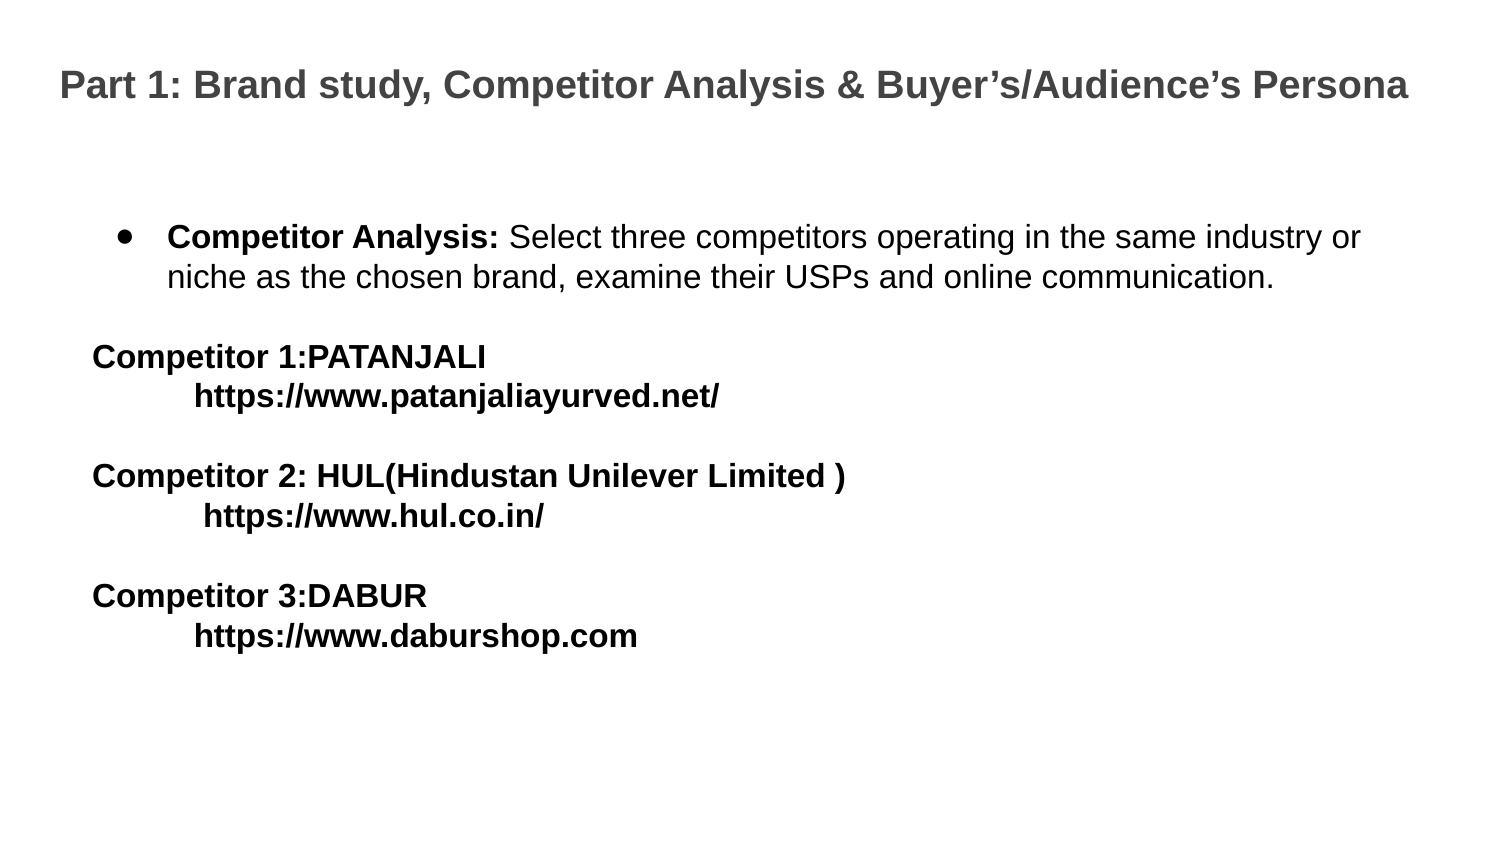

Part 1: Brand study, Competitor Analysis & Buyer’s/Audience’s Persona

Competitor Analysis: Select three competitors operating in the same industry or niche as the chosen brand, examine their USPs and online communication.

Competitor 1:PATANJALI
           https://www.patanjaliayurved.net/

Competitor 2: HUL(Hindustan Unilever Limited )
            https://www.hul.co.in/

Competitor 3:DABUR
           https://www.daburshop.com